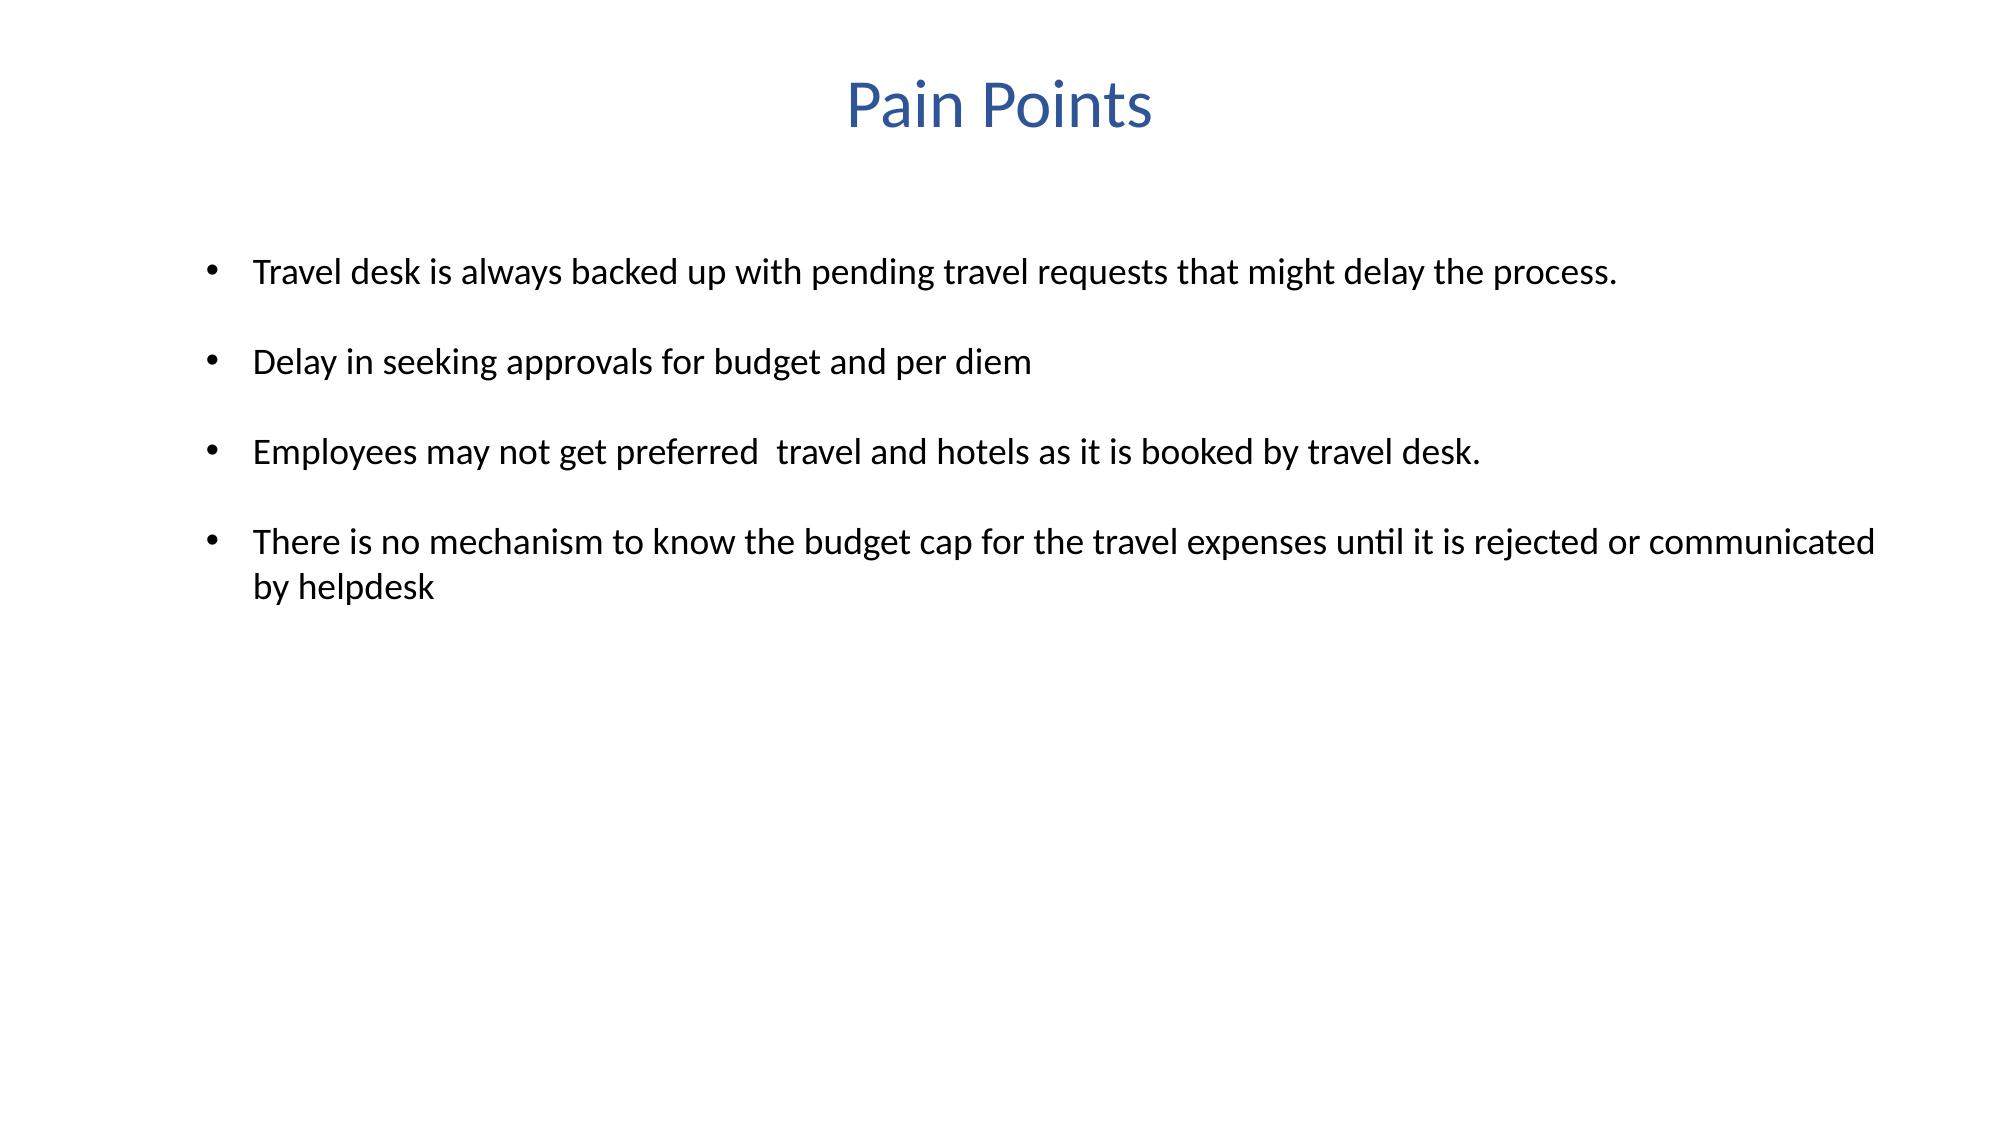

# Pain Points
Travel desk is always backed up with pending travel requests that might delay the process.

Delay in seeking approvals for budget and per diem

Employees may not get preferred  travel and hotels as it is booked by travel desk.

There is no mechanism to know the budget cap for the travel expenses until it is rejected or communicated by helpdesk